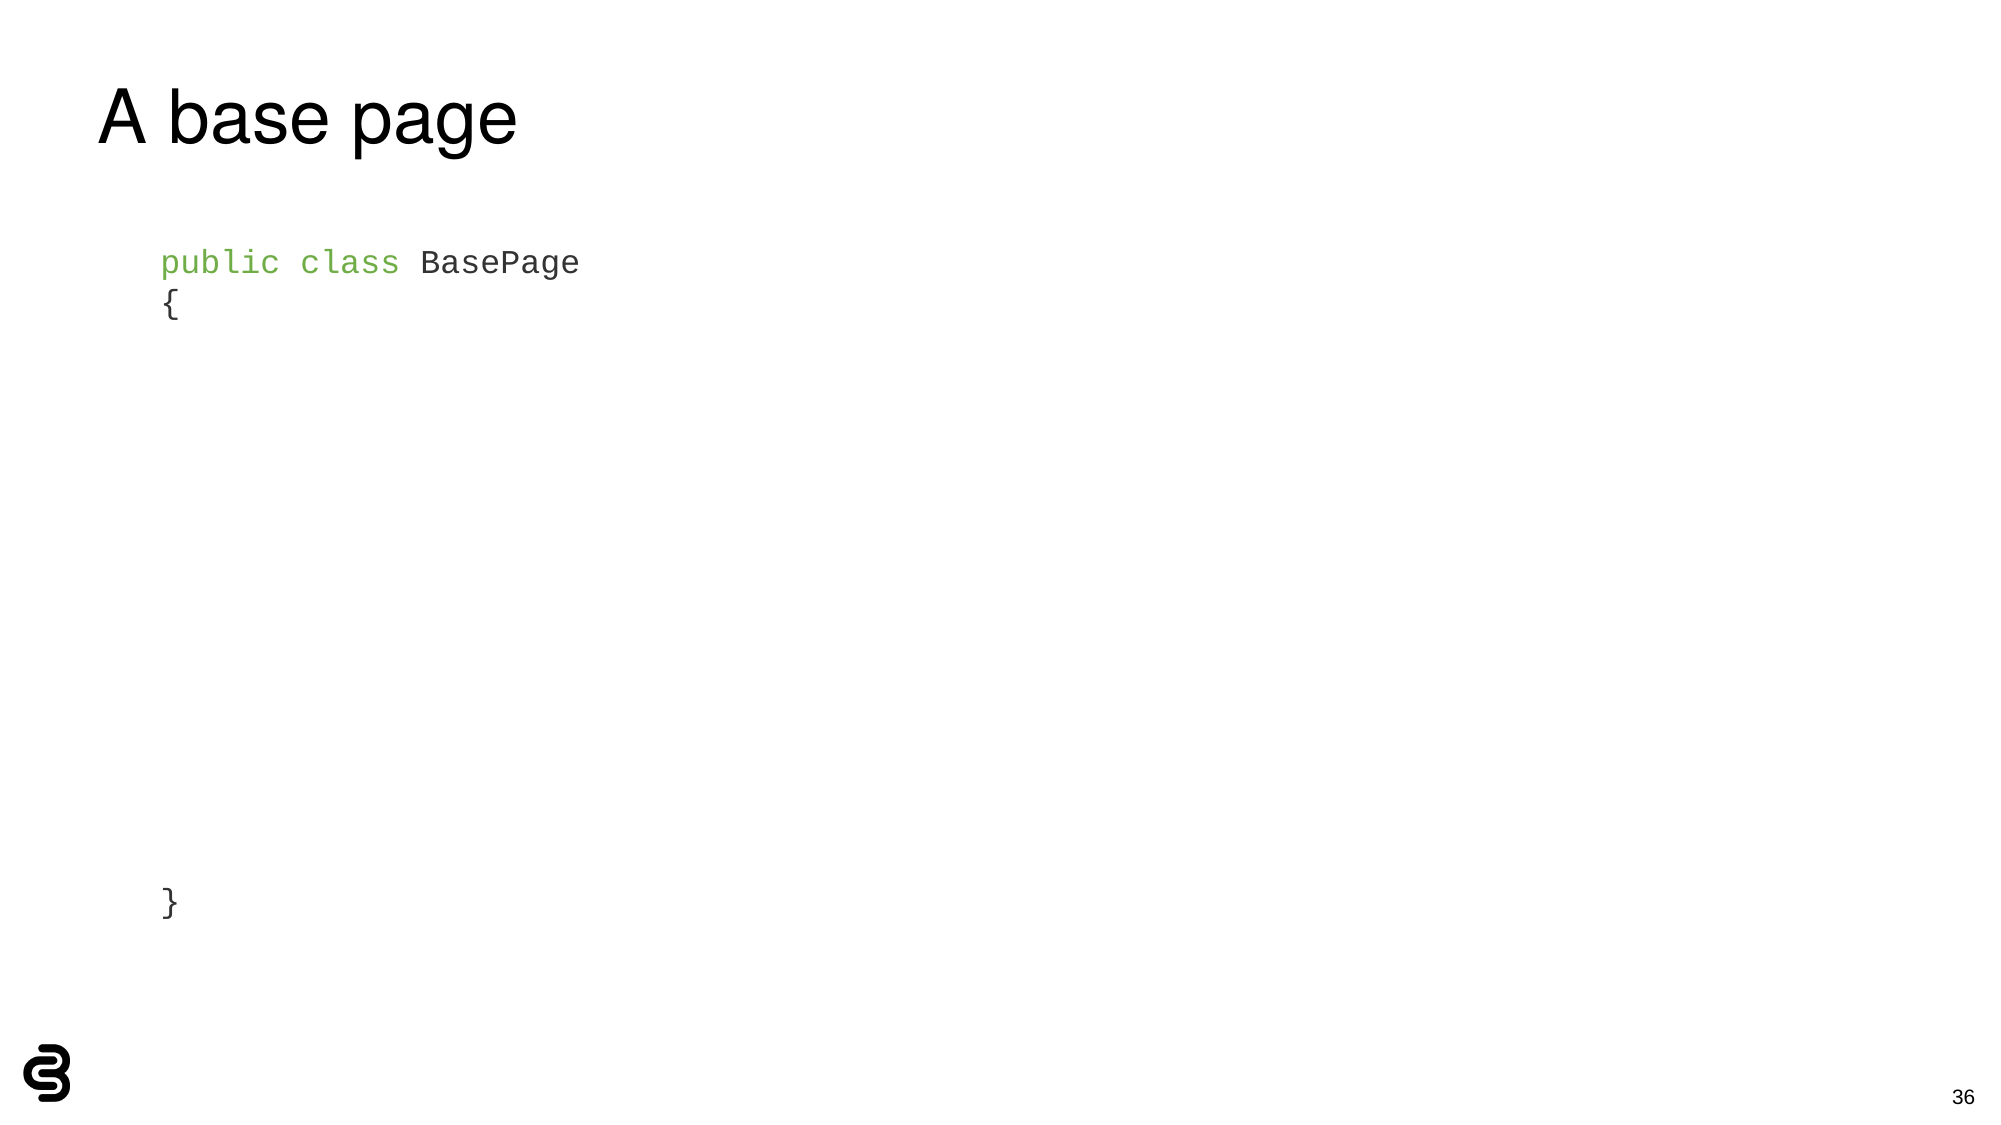

# A base page
public class BasePage
{

}